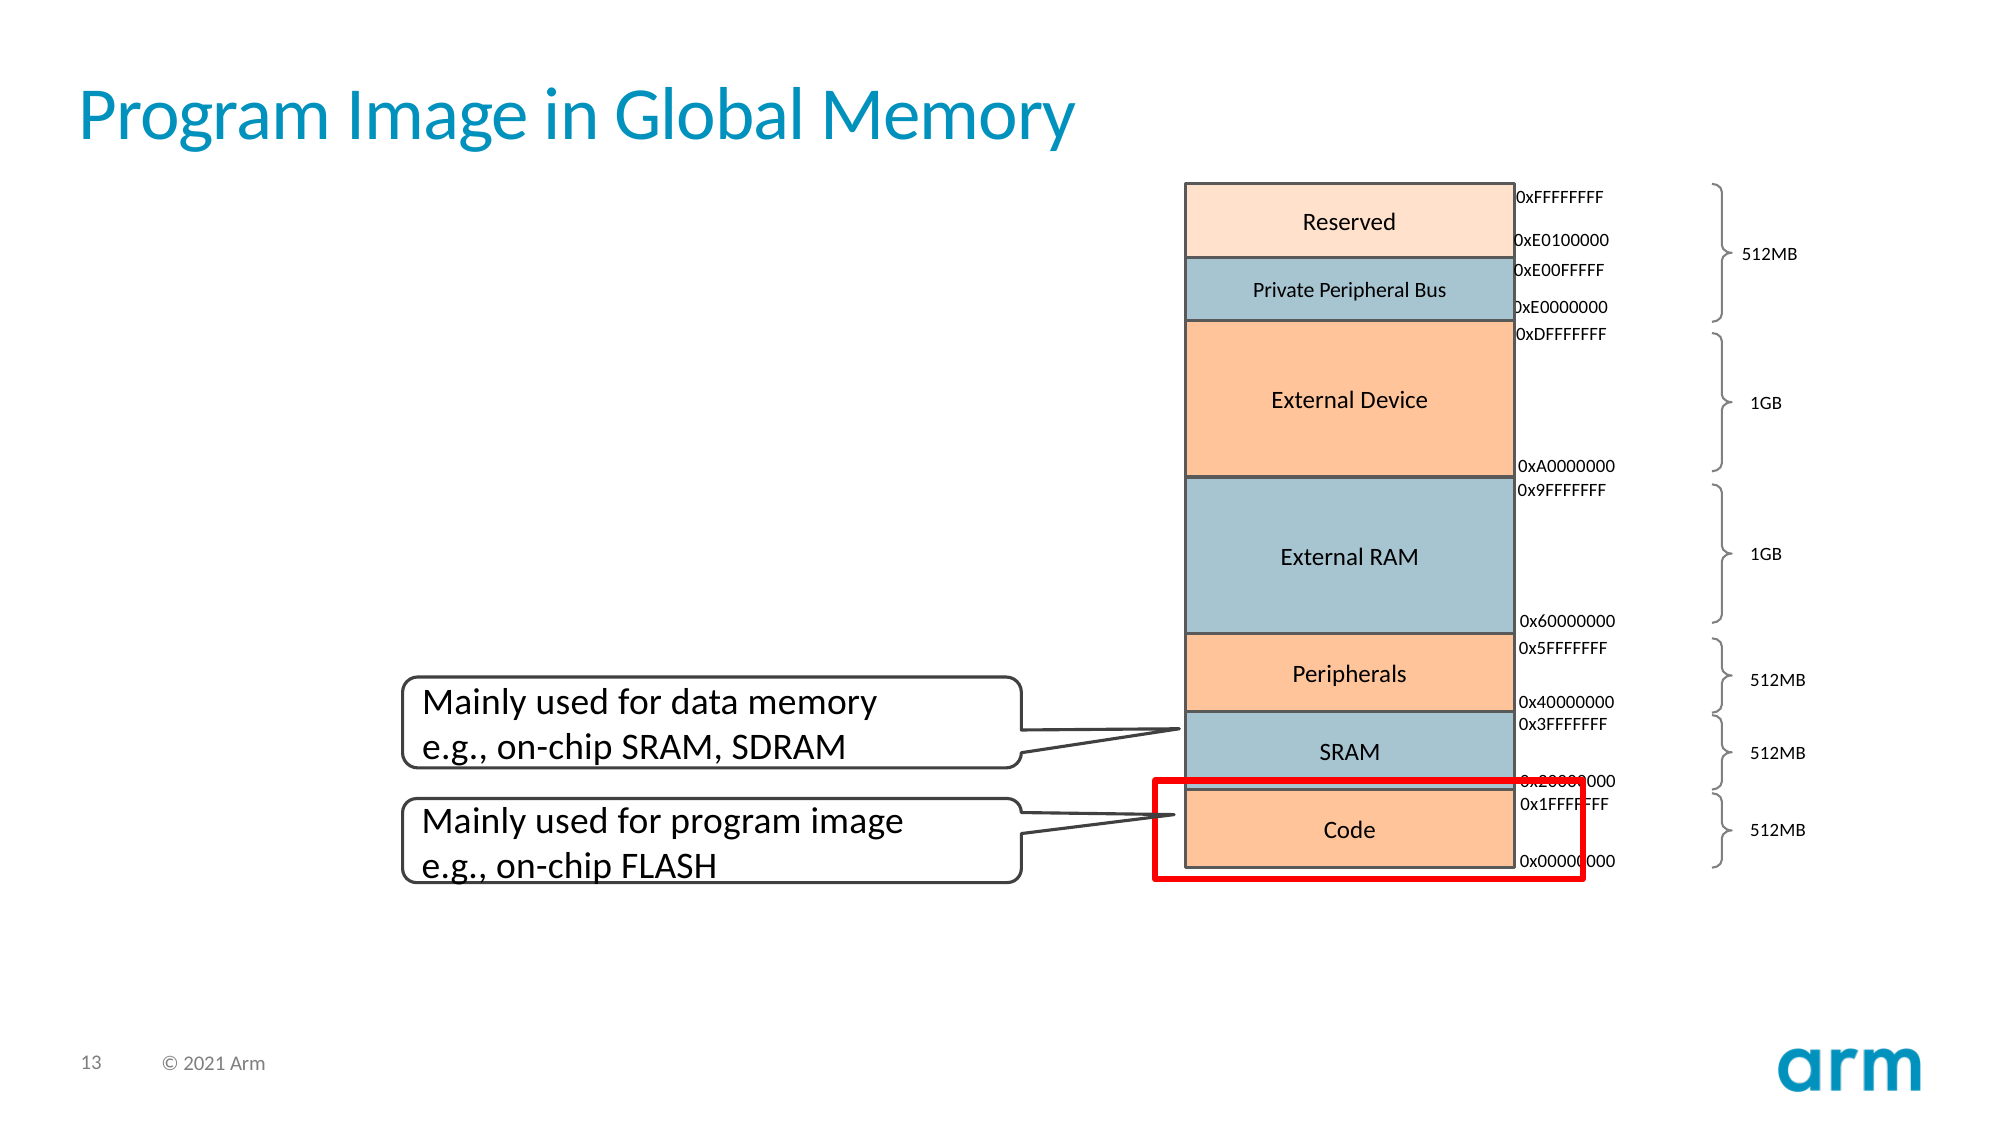

# Program Image in Global Memory
0xFFFFFFFF
Reserved

0xE0100000
512MB
0xE00FFFFF
Private Peripheral Bus
0xE0000000
0xDFFFFFFF
External Device

1GB
0xA0000000
0x9FFFFFFF
External RAM

1GB
0x60000000
0x5FFFFFFF
Peripherals

512MB
Mainly used for data memory
e.g., on-chip SRAM, SDRAM
0x40000000
0x3FFFFFFF
SRAM

512MB
0x20000000

0x1FFFFFFF
Code

Mainly used for program image
e.g., on-chip FLASH
512MB
0x00000000